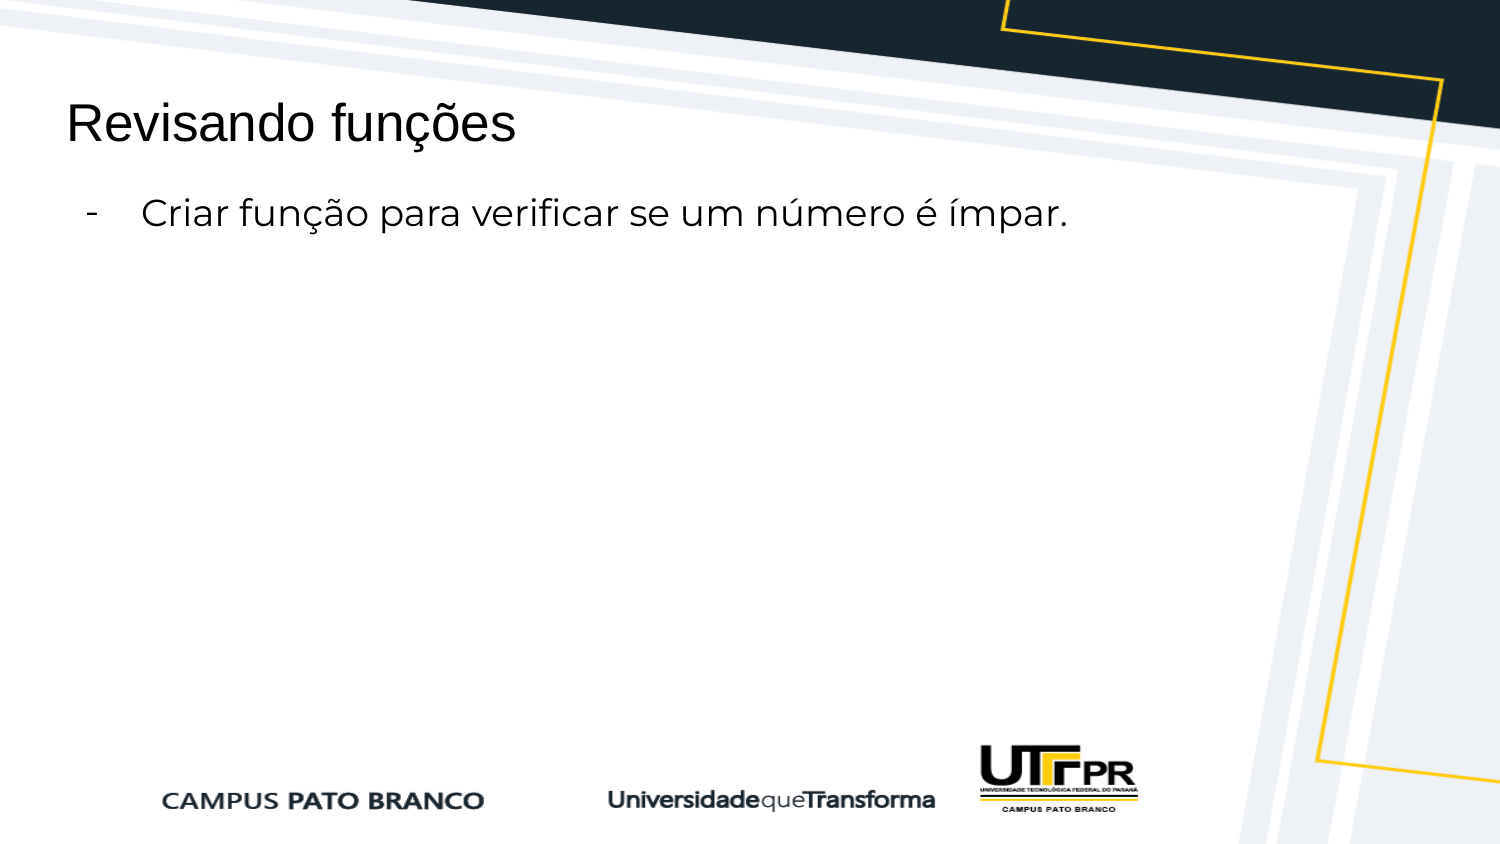

# Revisando funções
Criar função para verificar se um número é ímpar.